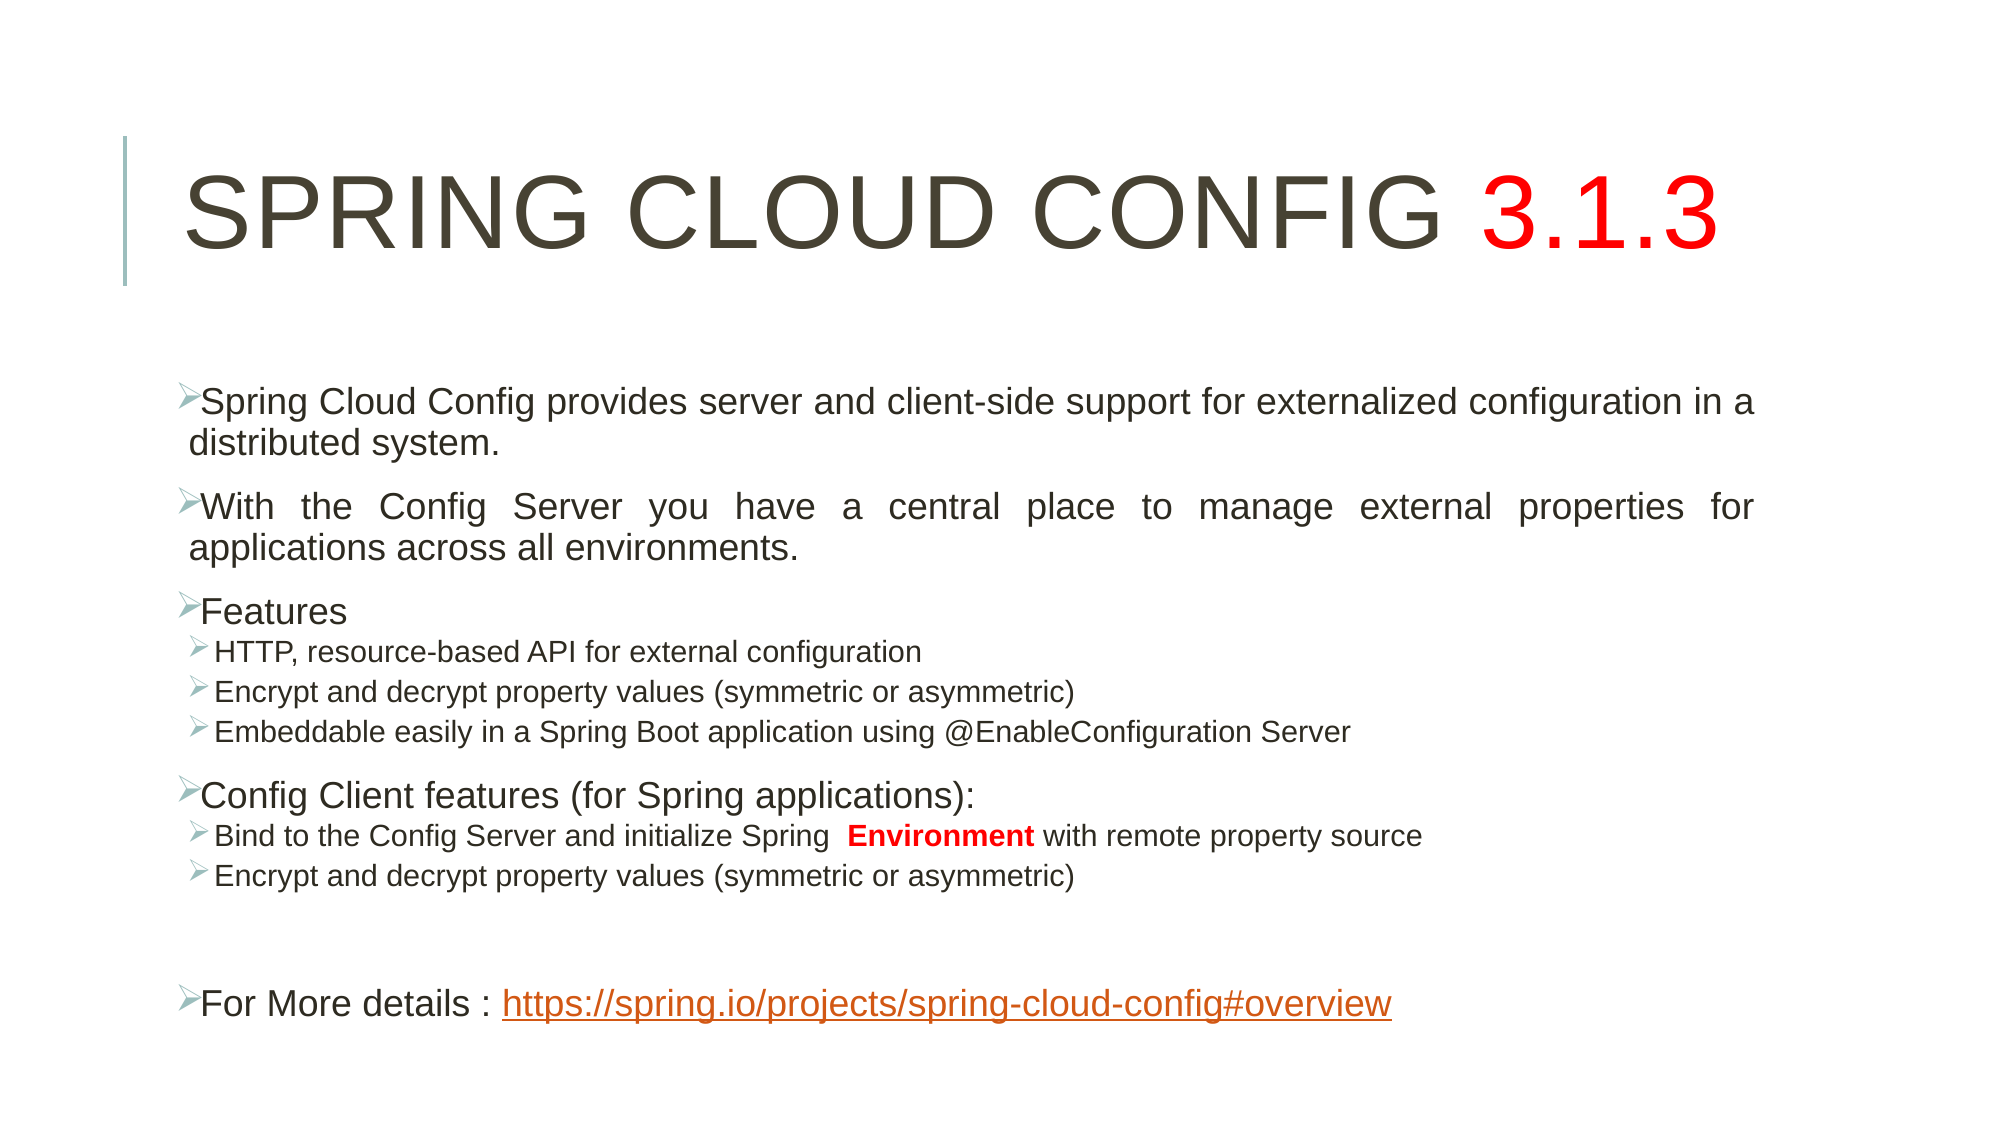

# Spring Cloud Config 3.1.3
Spring Cloud Config provides server and client-side support for externalized configuration in a distributed system.
With the Config Server you have a central place to manage external properties for applications across all environments.
Features
HTTP, resource-based API for external configuration
Encrypt and decrypt property values (symmetric or asymmetric)
Embeddable easily in a Spring Boot application using @EnableConfiguration Server
Config Client features (for Spring applications):
Bind to the Config Server and initialize Spring  Environment with remote property source
Encrypt and decrypt property values (symmetric or asymmetric)

For More details : https://spring.io/projects/spring-cloud-config#overview